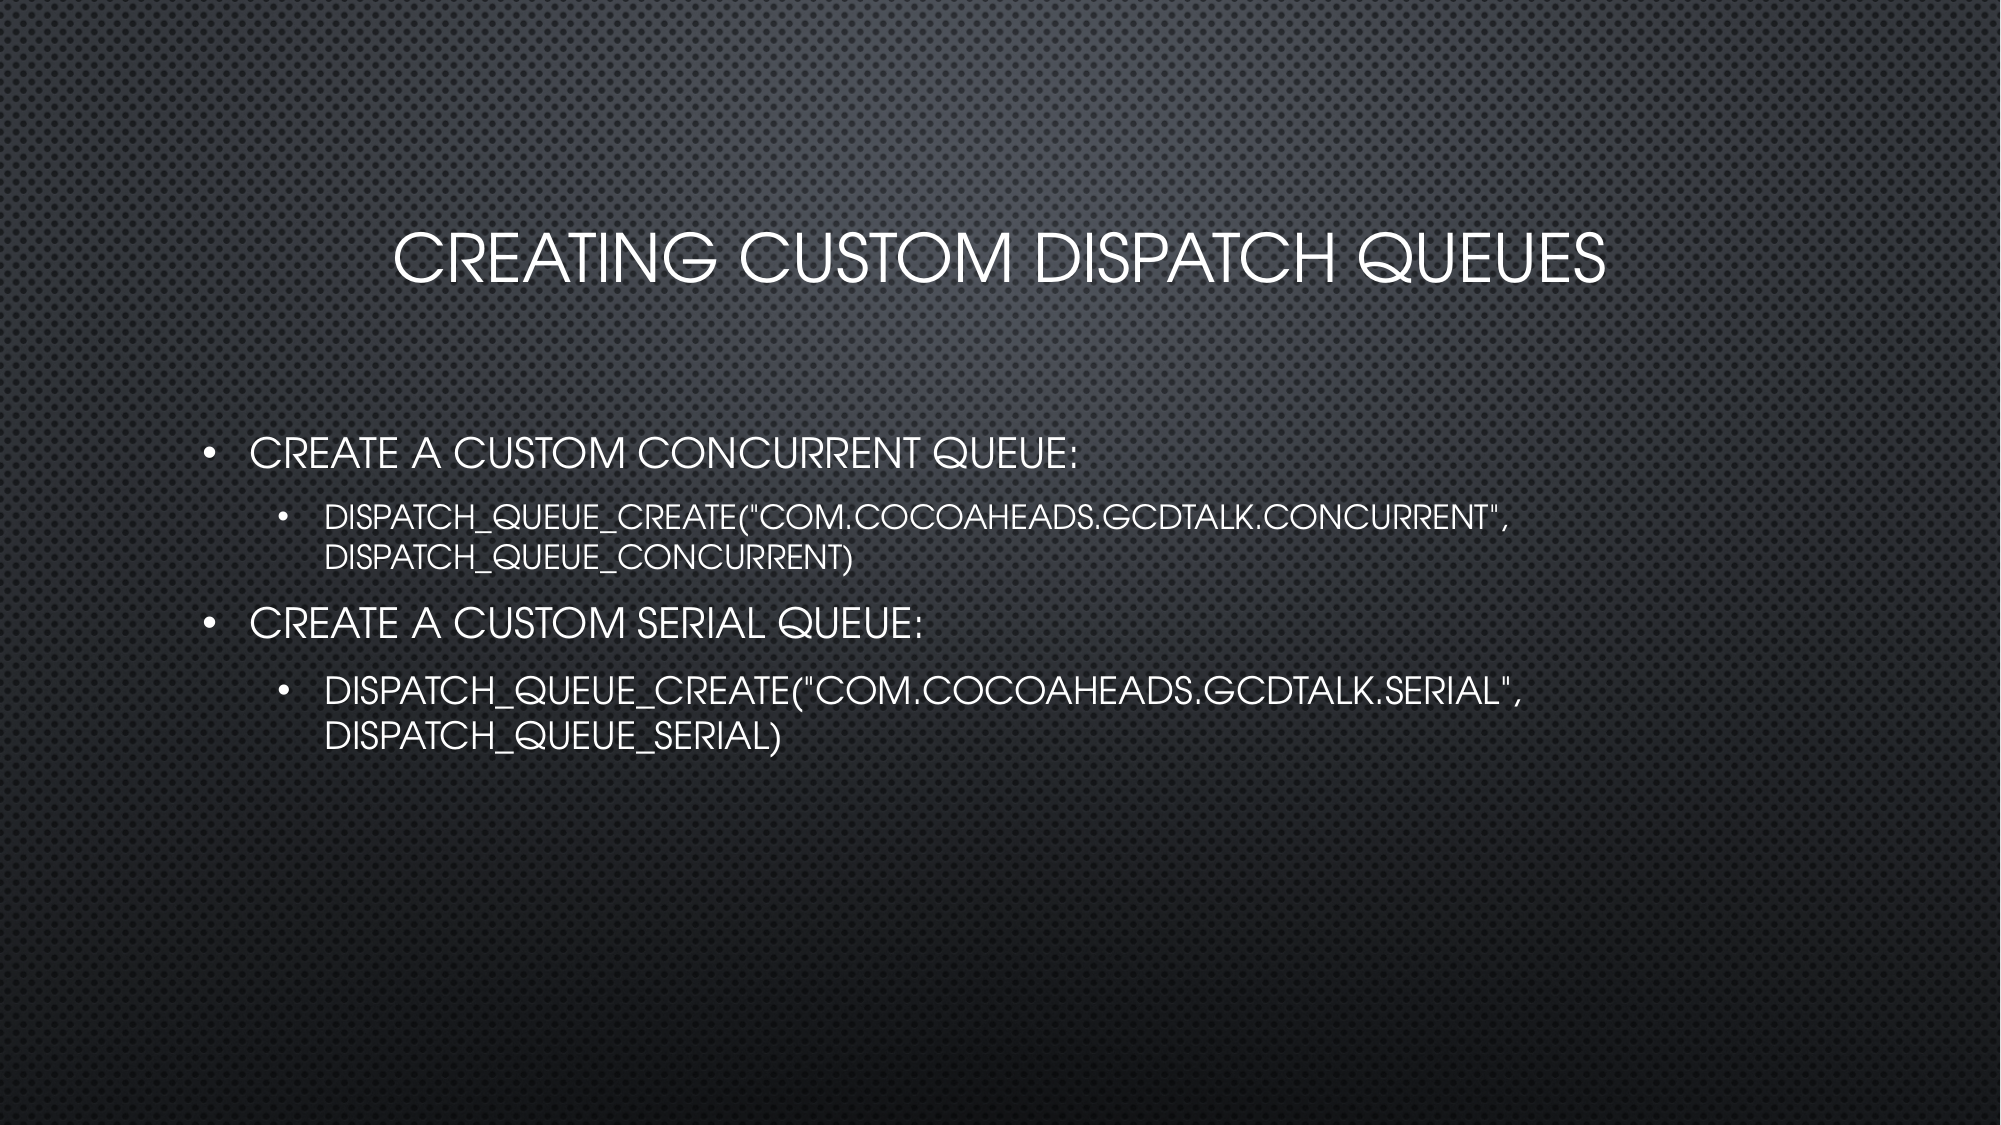

# Creating Custom Dispatch queues
Create a custom concurrent queue:
dispatch_queue_create("com.cocoaheads.gcdTalk.concurrent", DISPATCH_QUEUE_CONCURRENT)
Create a custom serial queue:
dispatch_queue_create("com.cocoaheads.gcdTalk.serial", dispatch_queue_serial)